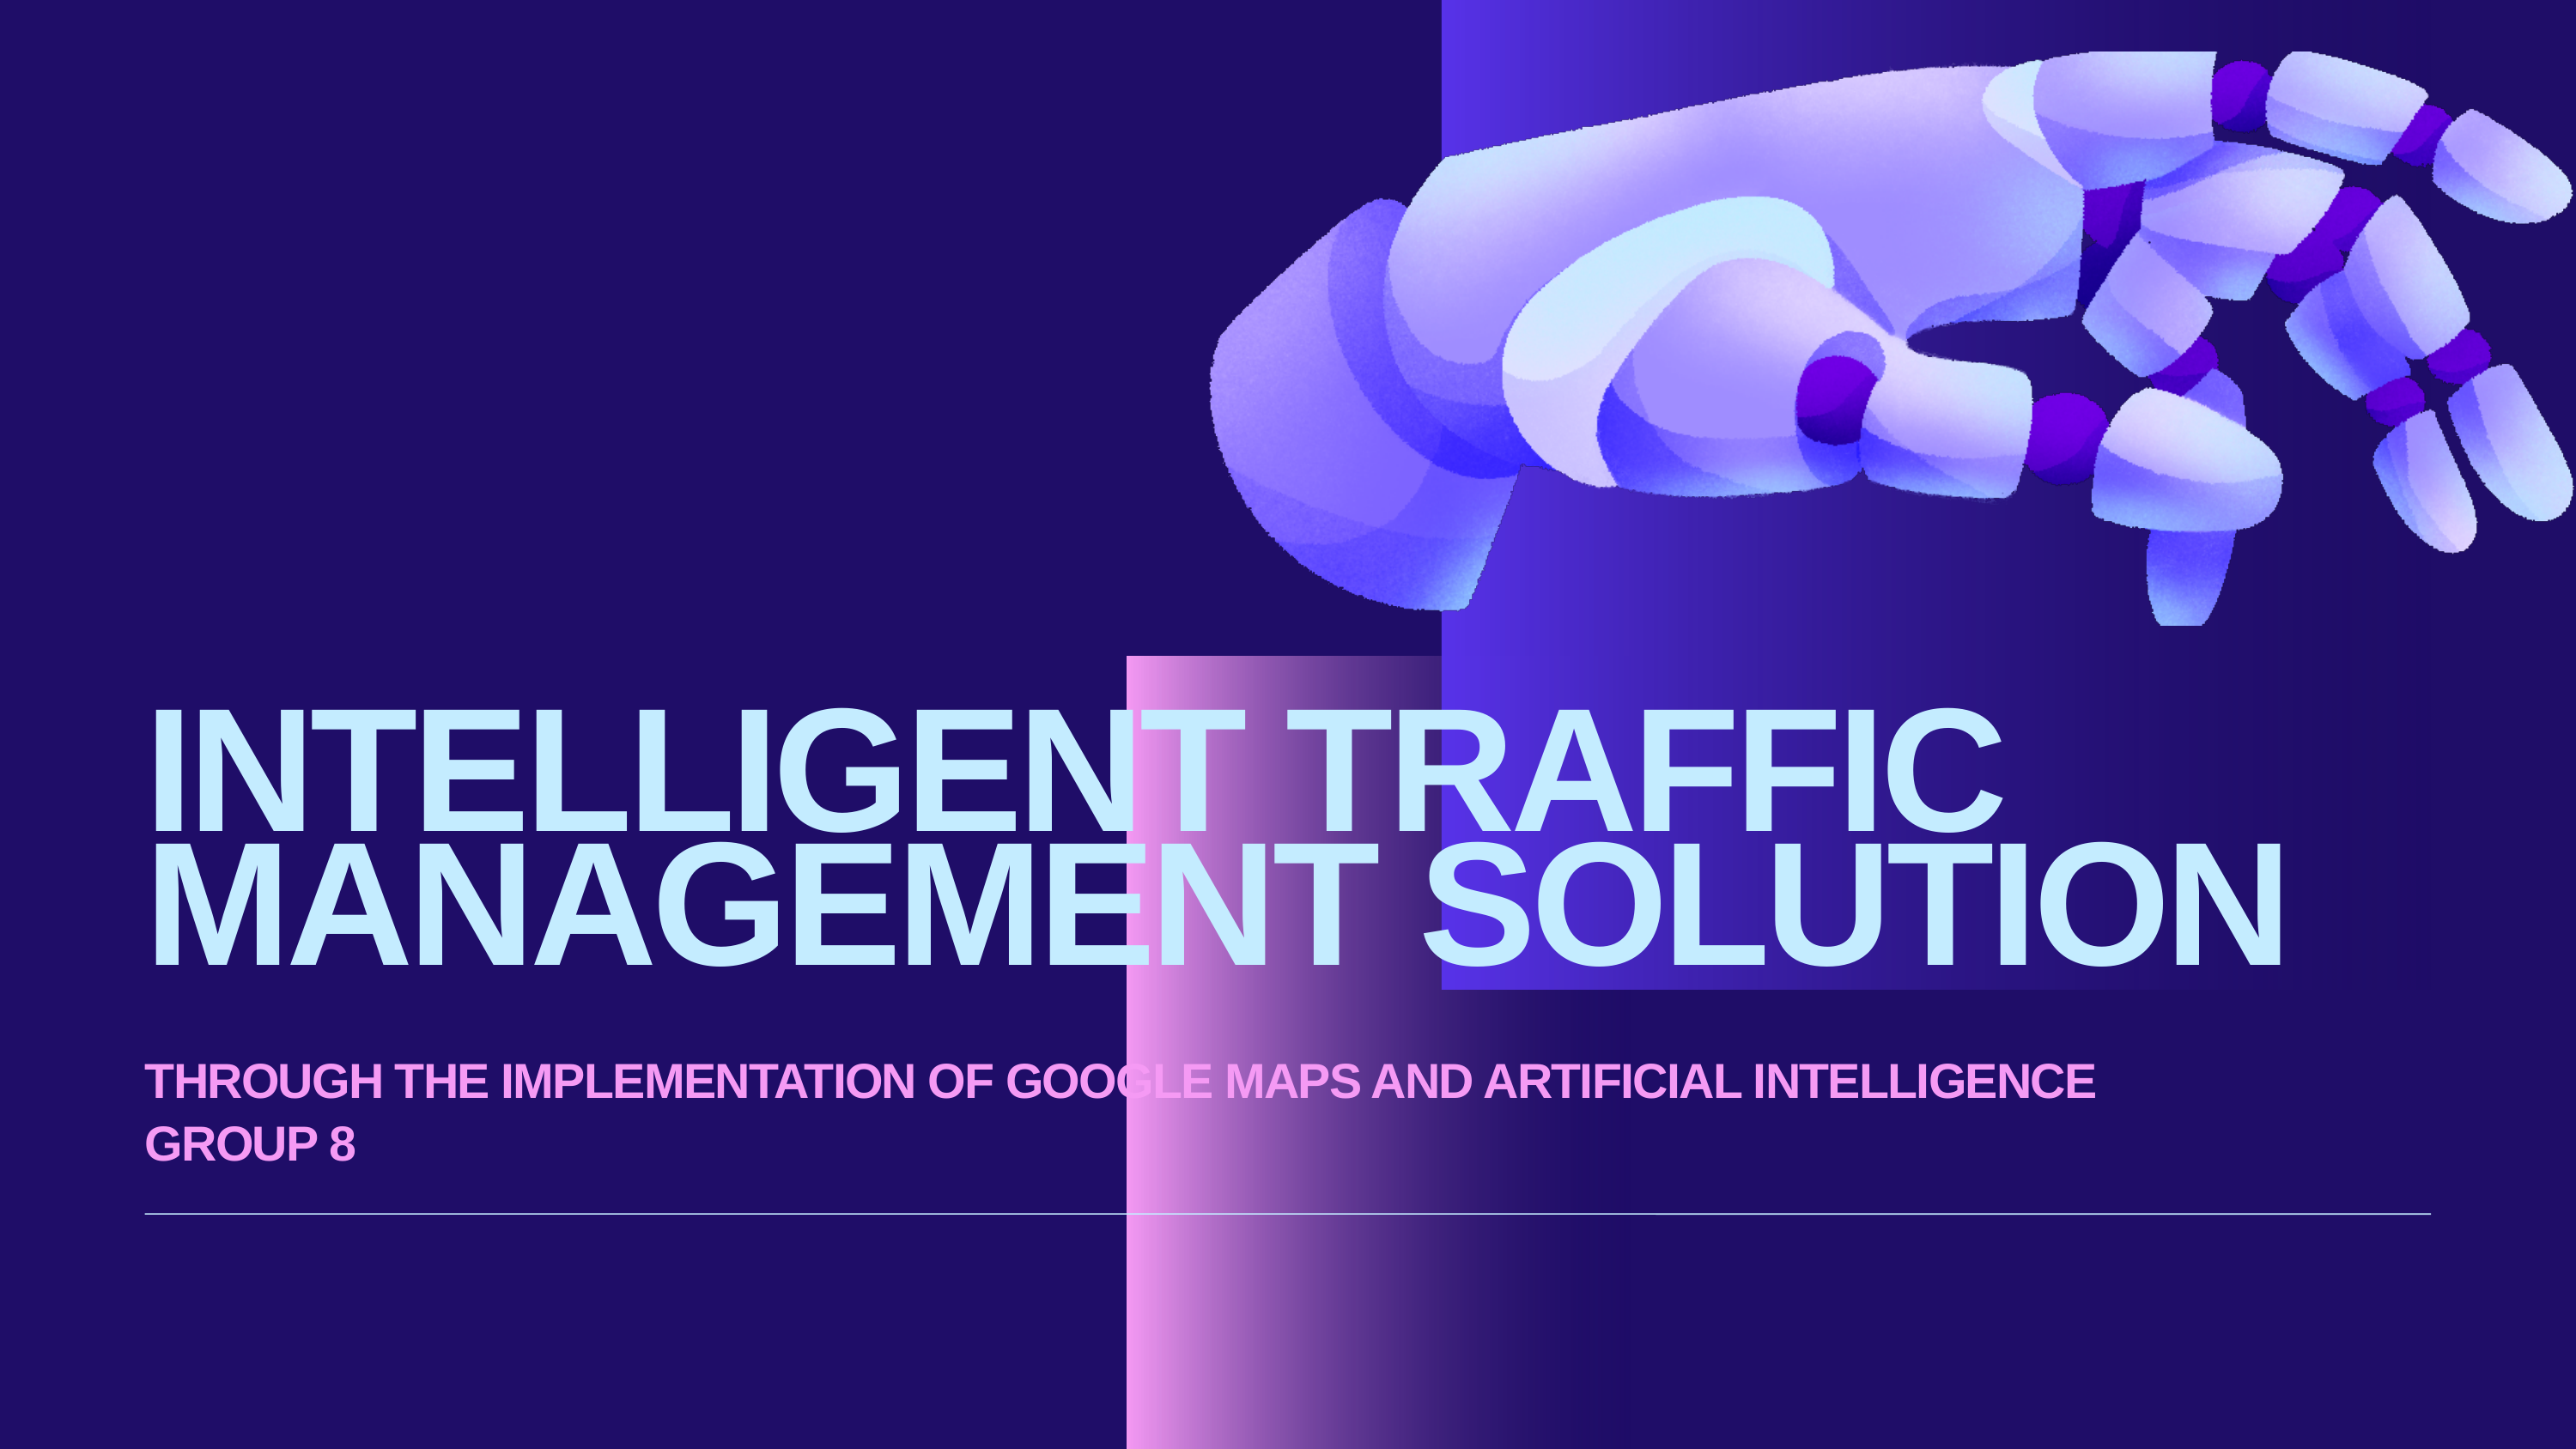

INTELLIGENT TRAFFIC MANAGEMENT SOLUTION

THROUGH THE IMPLEMENTATION OF GOOGLE MAPS AND ARTIFICIAL INTELLIGENCE
GROUP 8